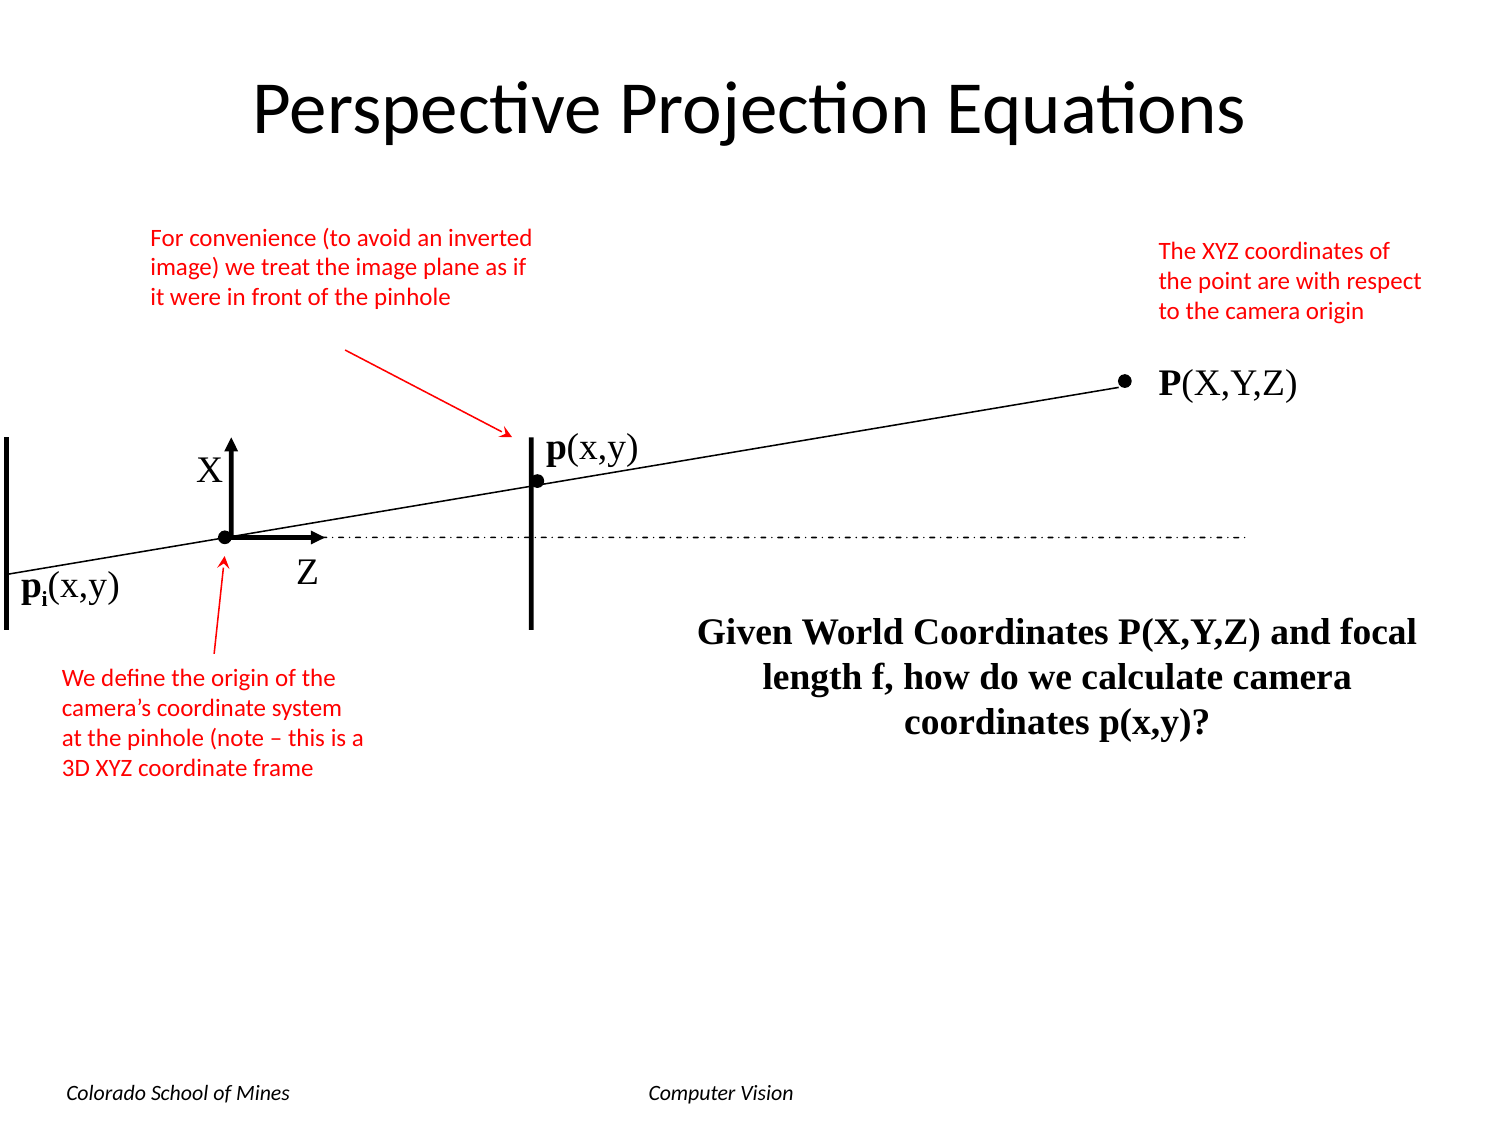

Perspective Projection Equations
For convenience (to avoid an inverted image) we treat the image plane as if it were in front of the pinhole

The XYZ coordinates of the point are with respect to the camera origin

P(X,Y,Z)

p(x,y)
X

Z
pi(x,y)

Given World Coordinates P(X,Y,Z) and focal length f, how do we calculate camera coordinates p(x,y)?
We define the origin of the camera’s coordinate system at the pinhole (note – this is a 3D XYZ coordinate frame